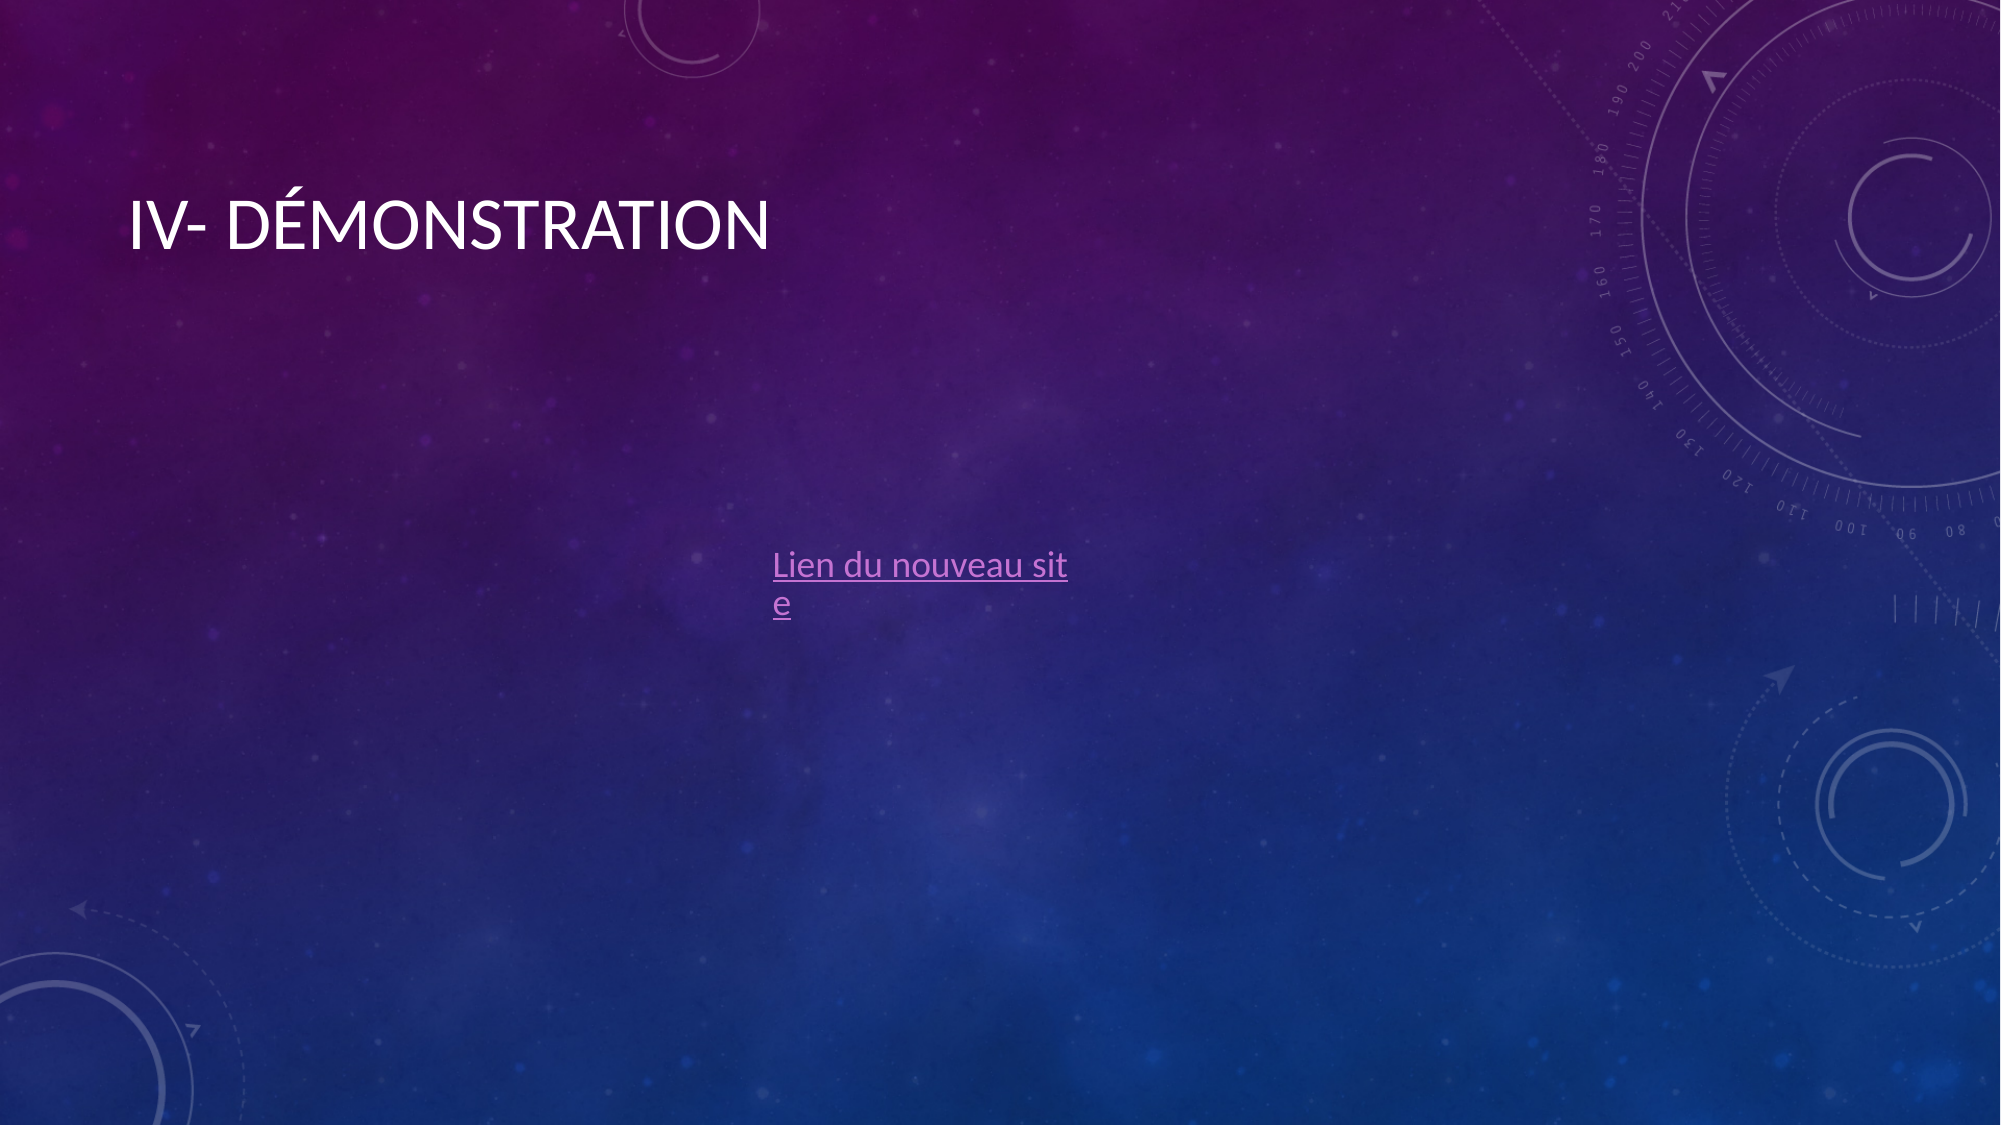

# IV- Démonstration
Lien du nouveau site